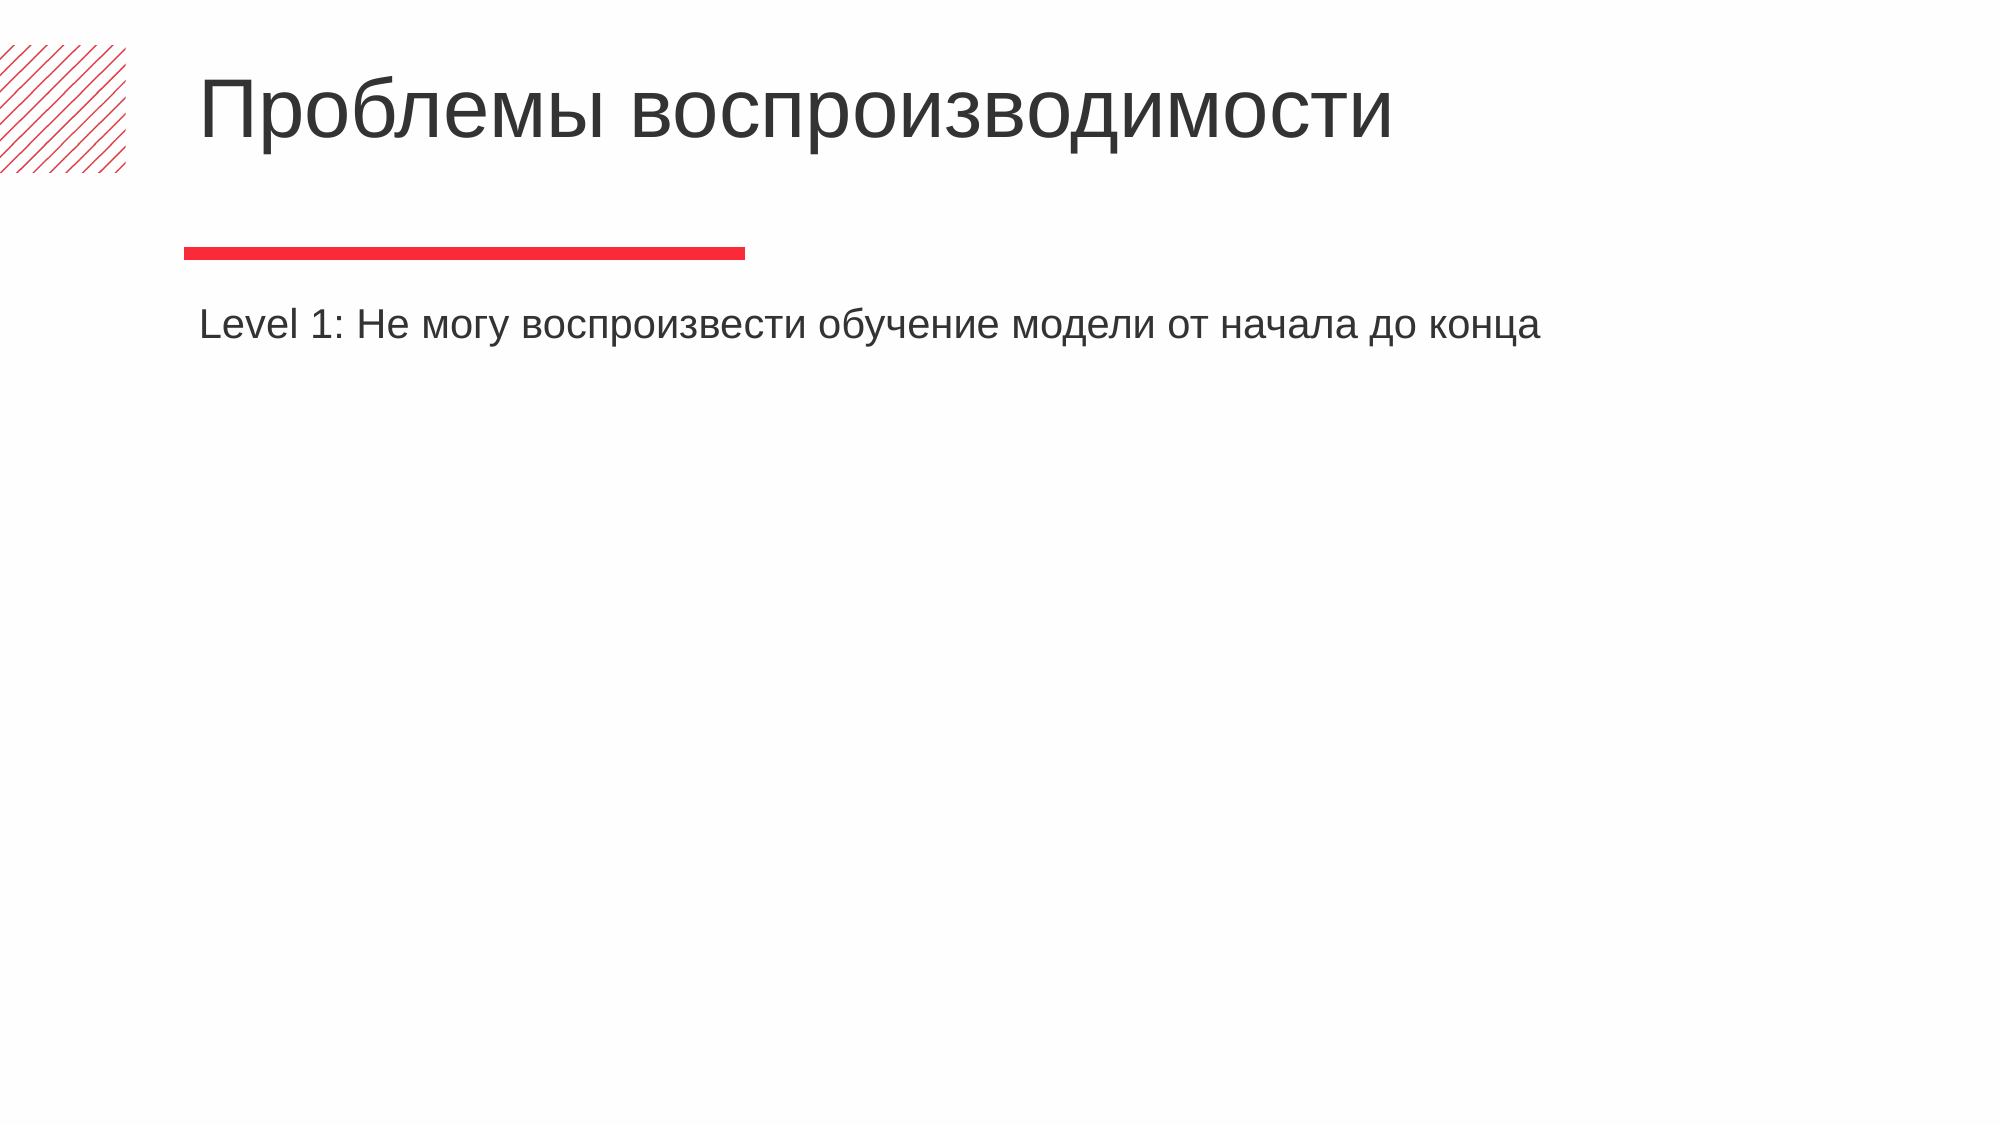

Проблемы воспроизводимости
Level 1: Не могу воспроизвести обучение модели от начала до конца